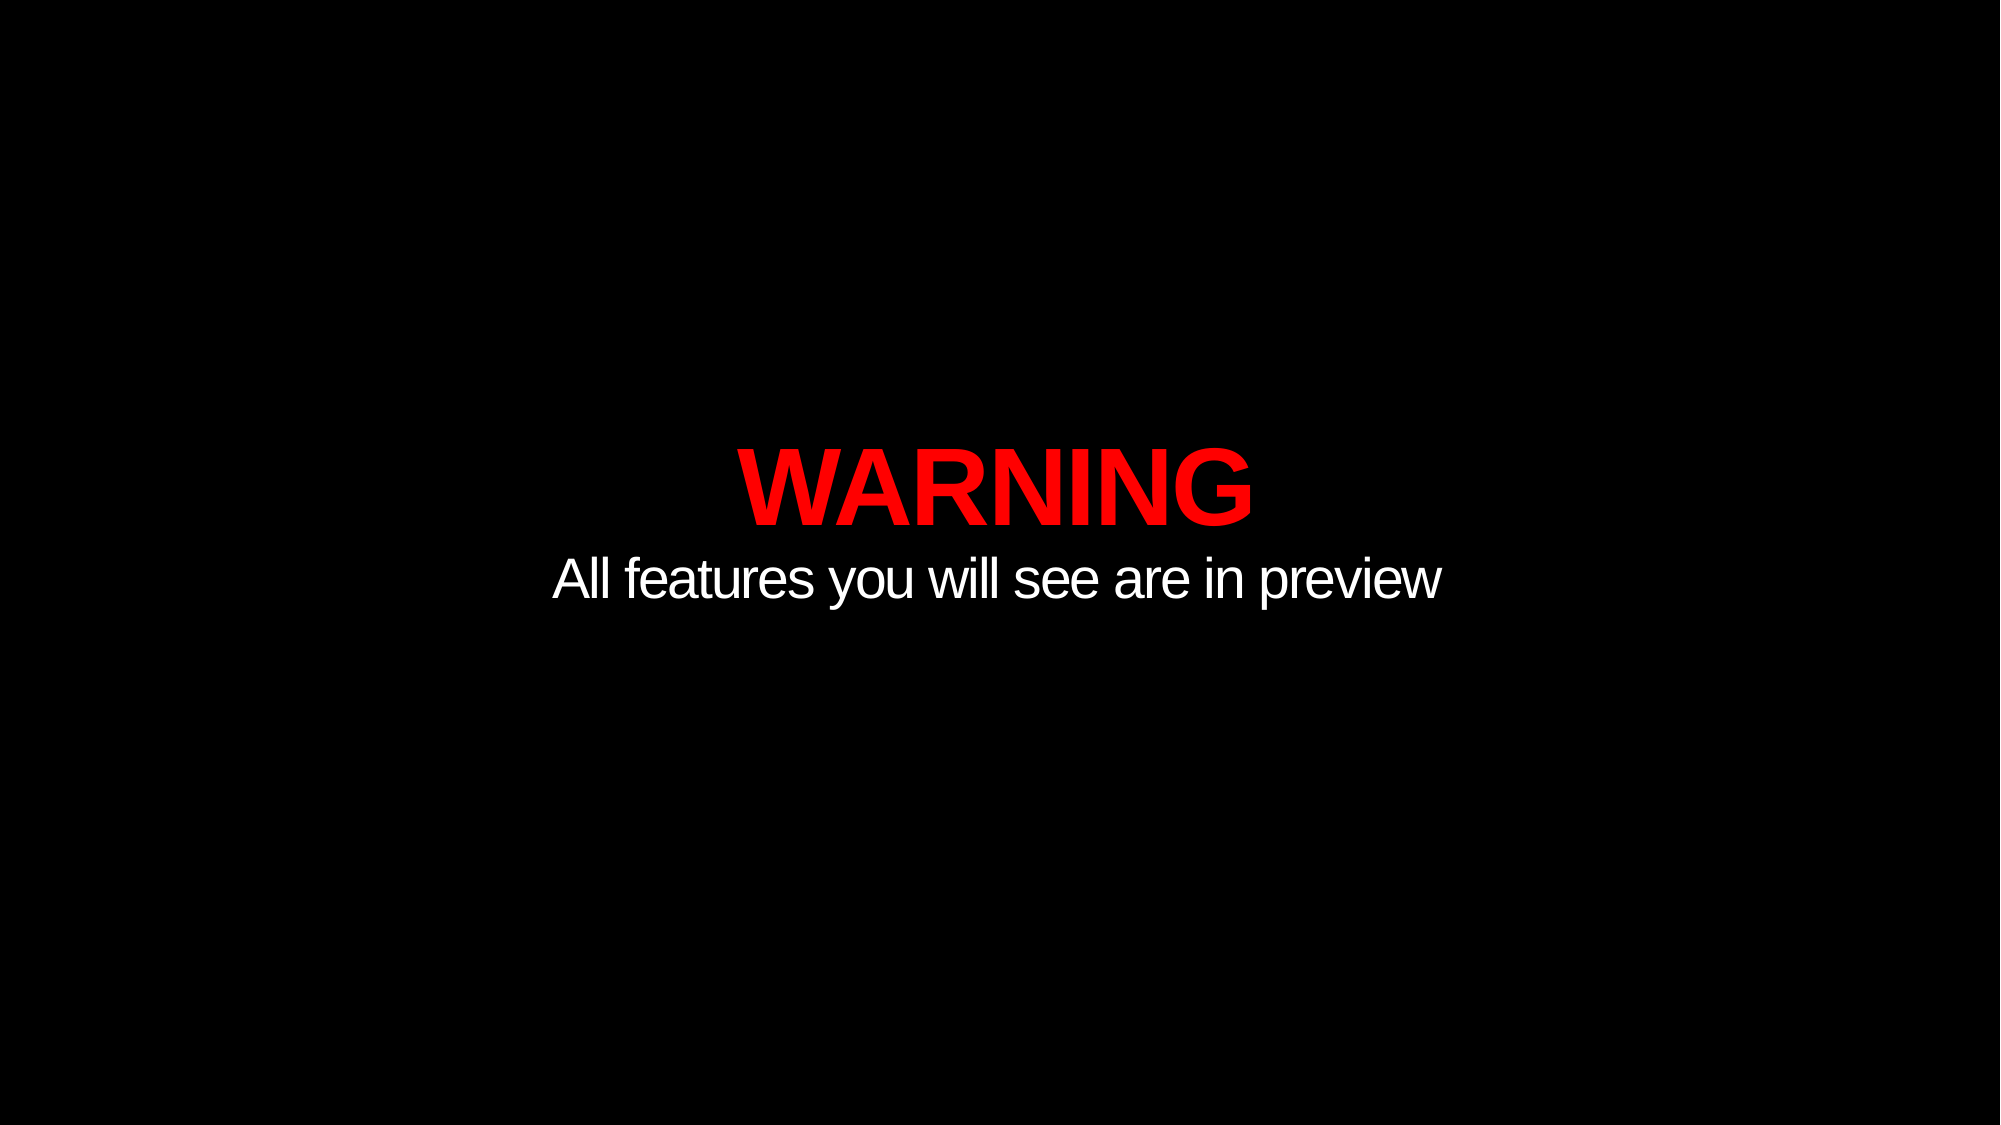

# WARNING All features you will see are in preview